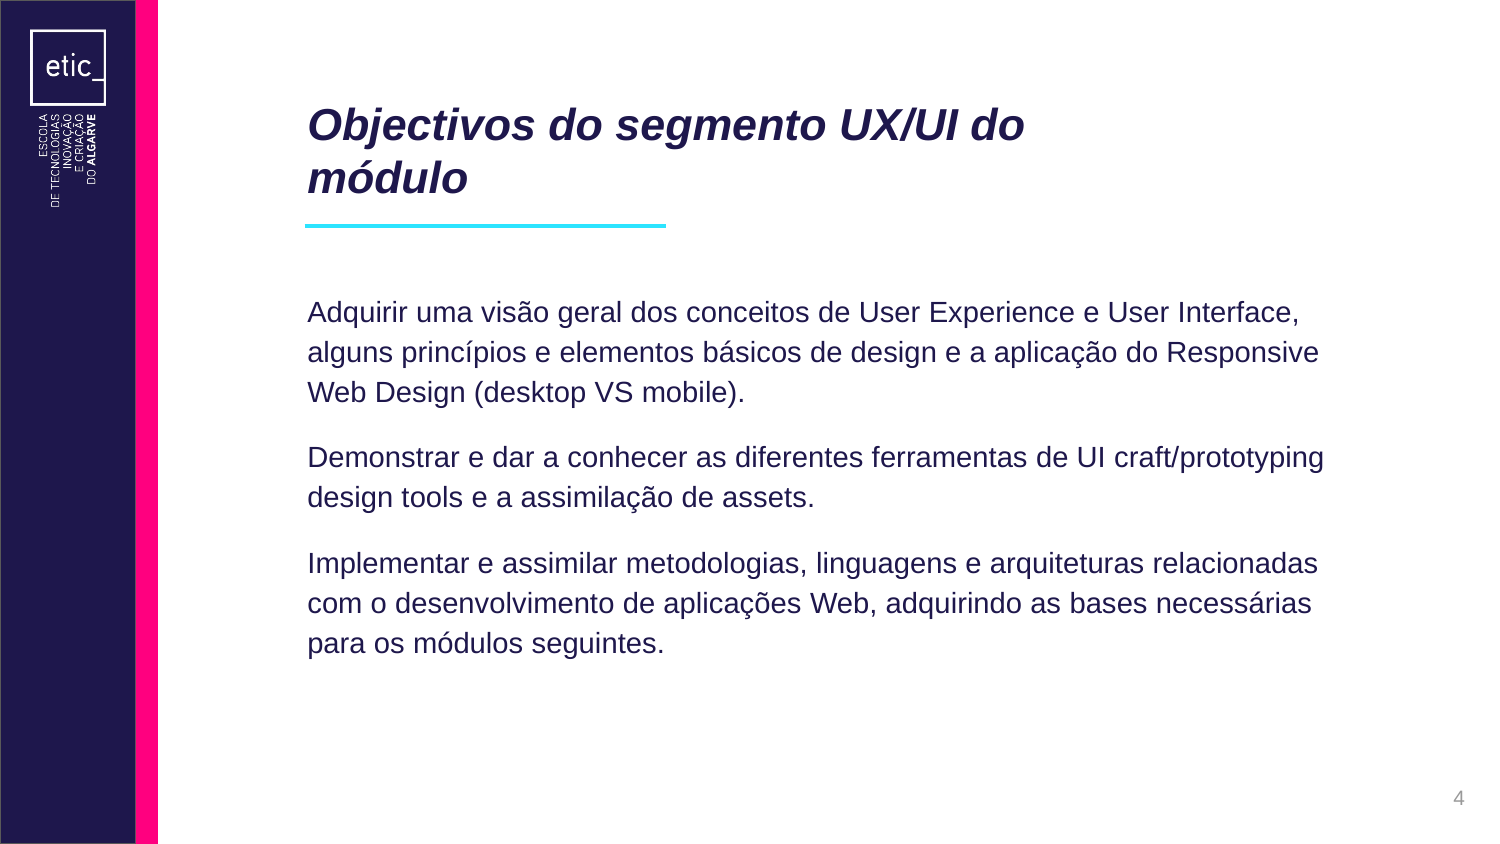

# Objectivos do segmento UX/UI do módulo
Adquirir uma visão geral dos conceitos de User Experience e User Interface, alguns princípios e elementos básicos de design e a aplicação do Responsive Web Design (desktop VS mobile).
Demonstrar e dar a conhecer as diferentes ferramentas de UI craft/prototyping design tools e a assimilação de assets.
Implementar e assimilar metodologias, linguagens e arquiteturas relacionadas com o desenvolvimento de aplicações Web, adquirindo as bases necessárias para os módulos seguintes.
4